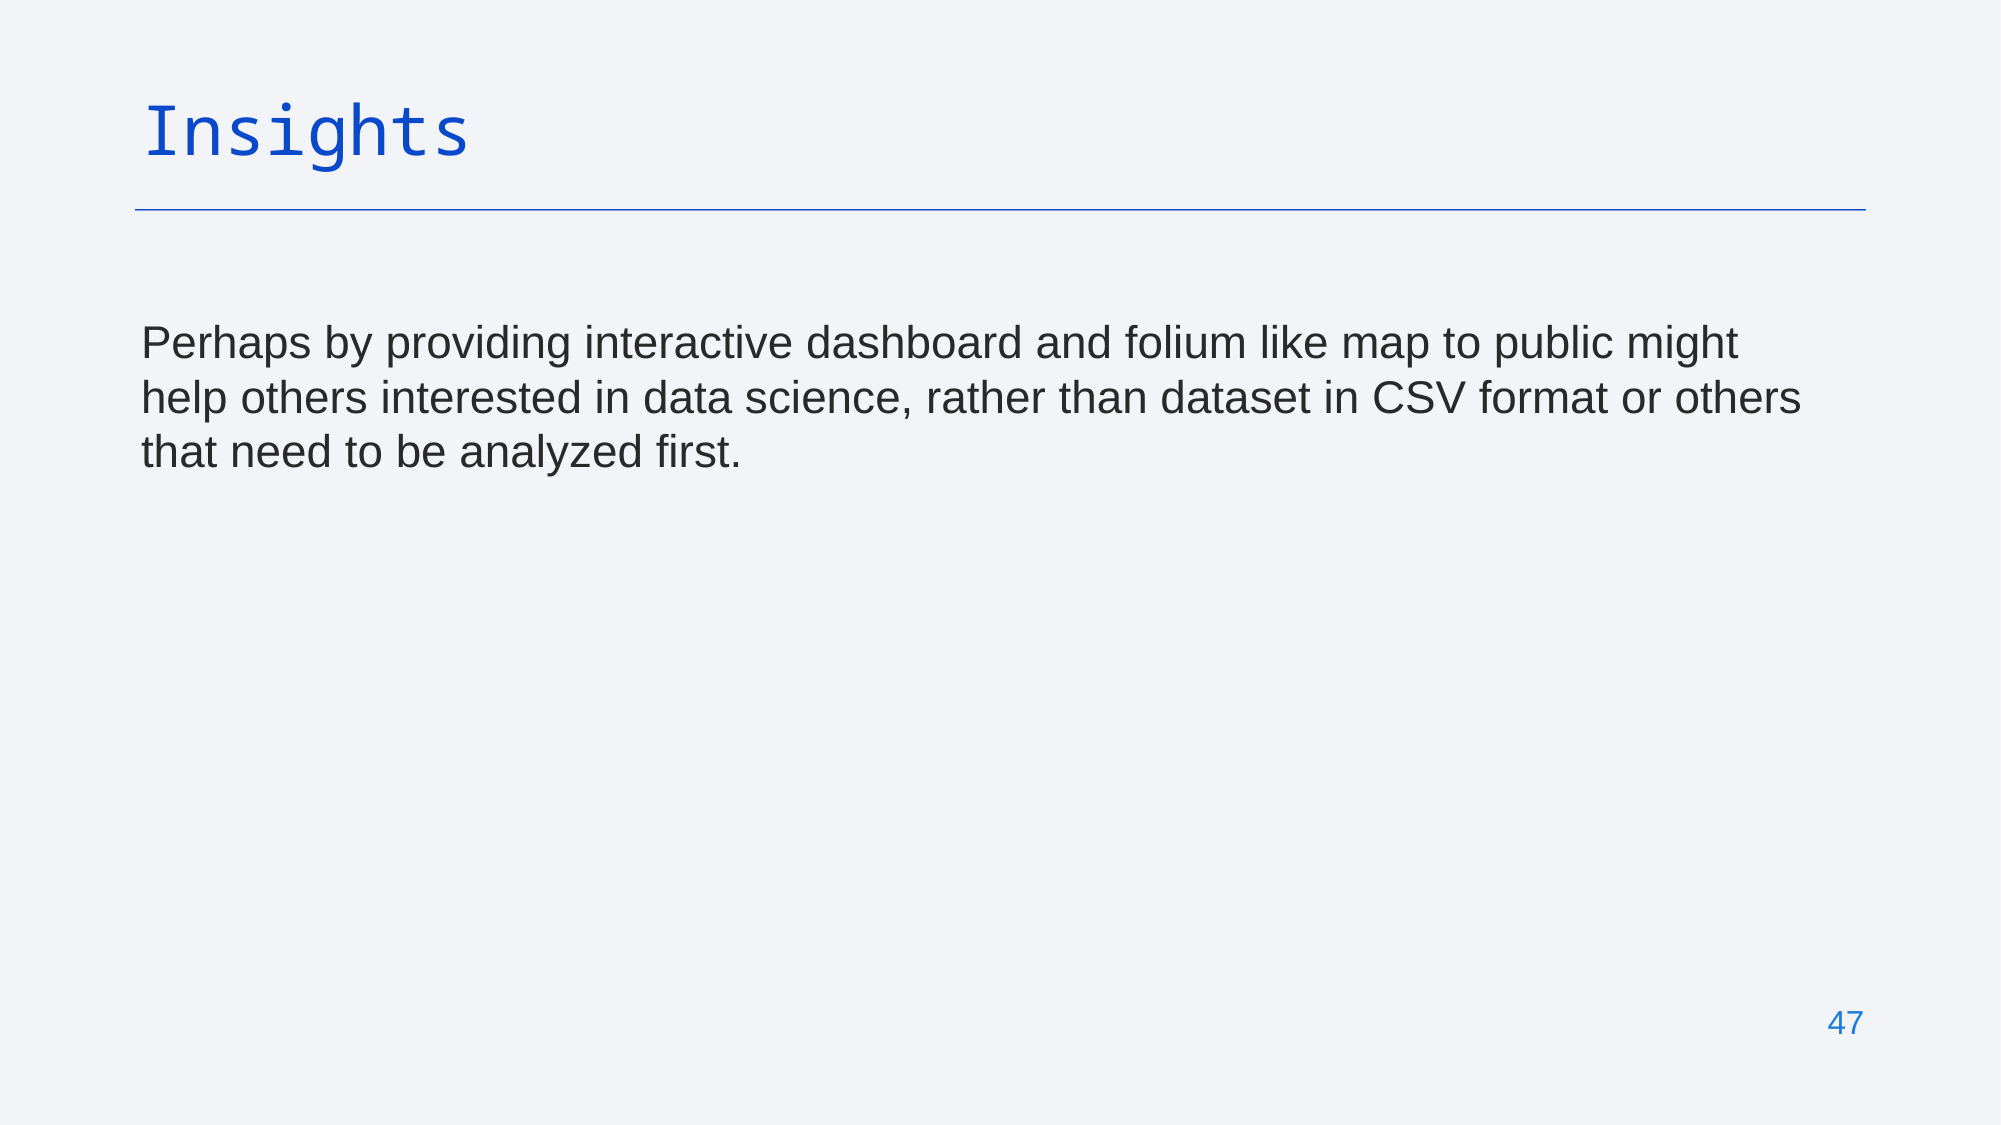

Insights
Perhaps by providing interactive dashboard and folium like map to public might help others interested in data science, rather than dataset in CSV format or others that need to be analyzed first.
47